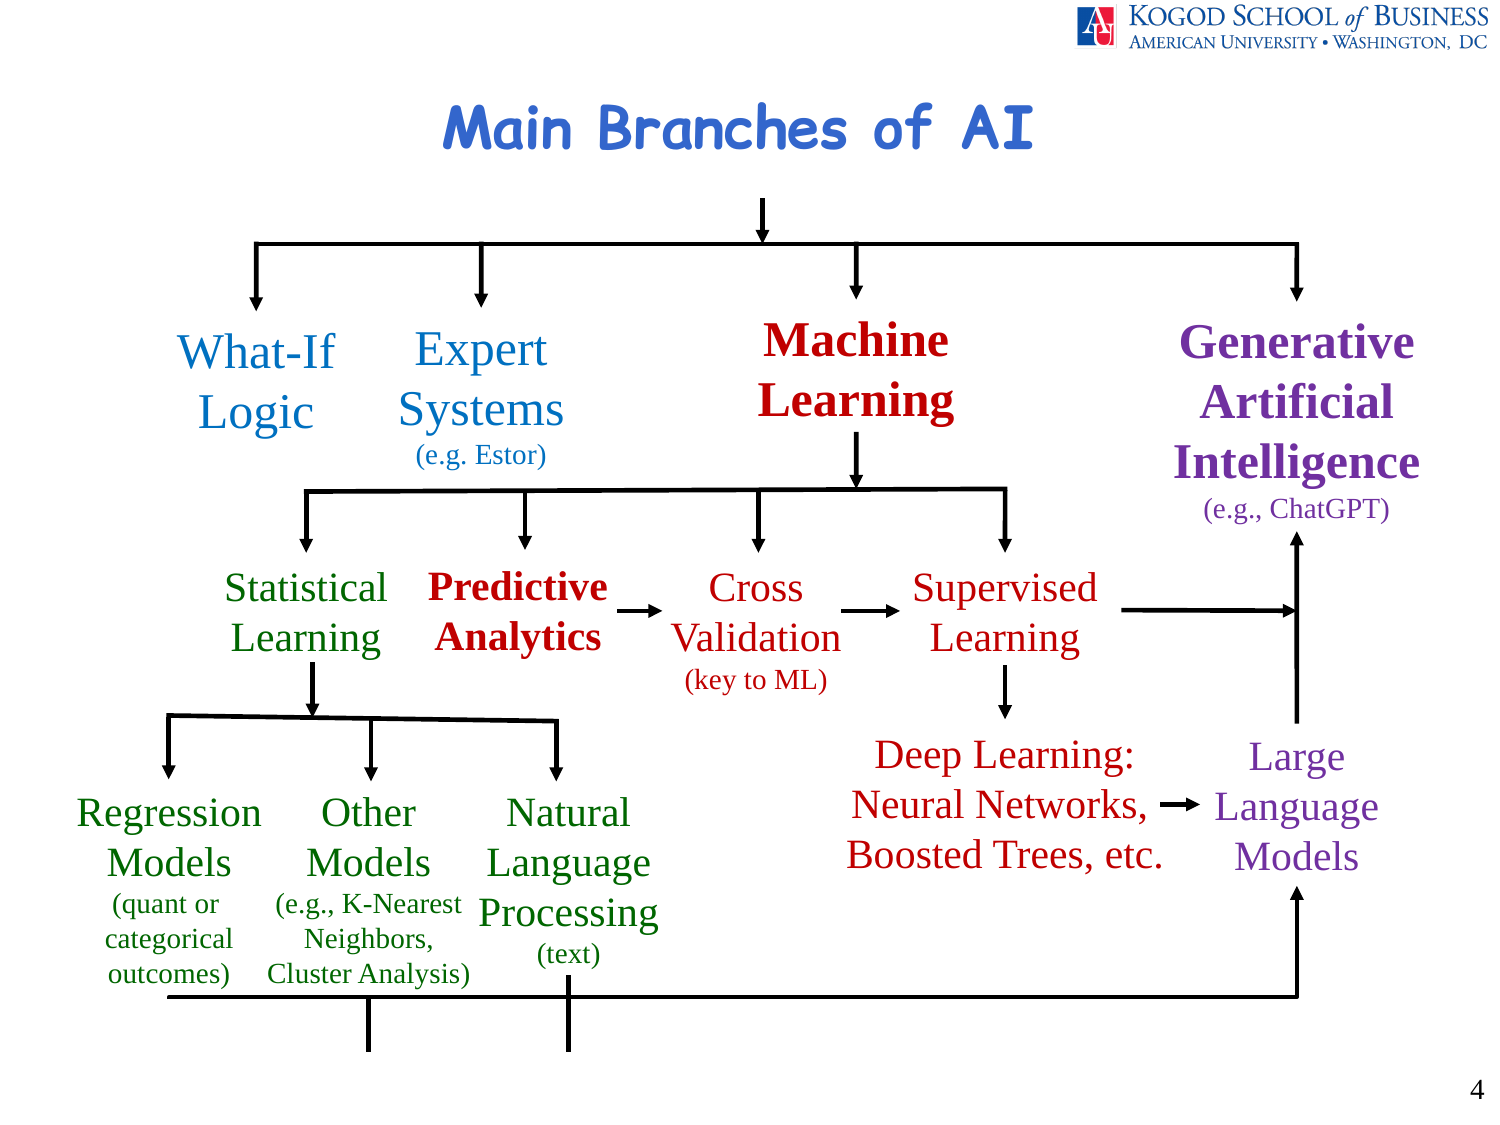

Main Branches of AI
Machine
Learning
Generative
Artificial
Intelligence
(e.g., ChatGPT)
Expert
Systems
(e.g. Estor)
What-If
Logic
Predictive
Analytics
Statistical
Learning
Supervised
Learning
Cross Validation
(key to ML)
Deep Learning: Neural Networks,
Boosted Trees, etc.
Large Language Models
Regression Models
(quant or
categorical outcomes)
Other
Models
(e.g., K-Nearest Neighbors,
Cluster Analysis)
Natural Language Processing
(text)
4